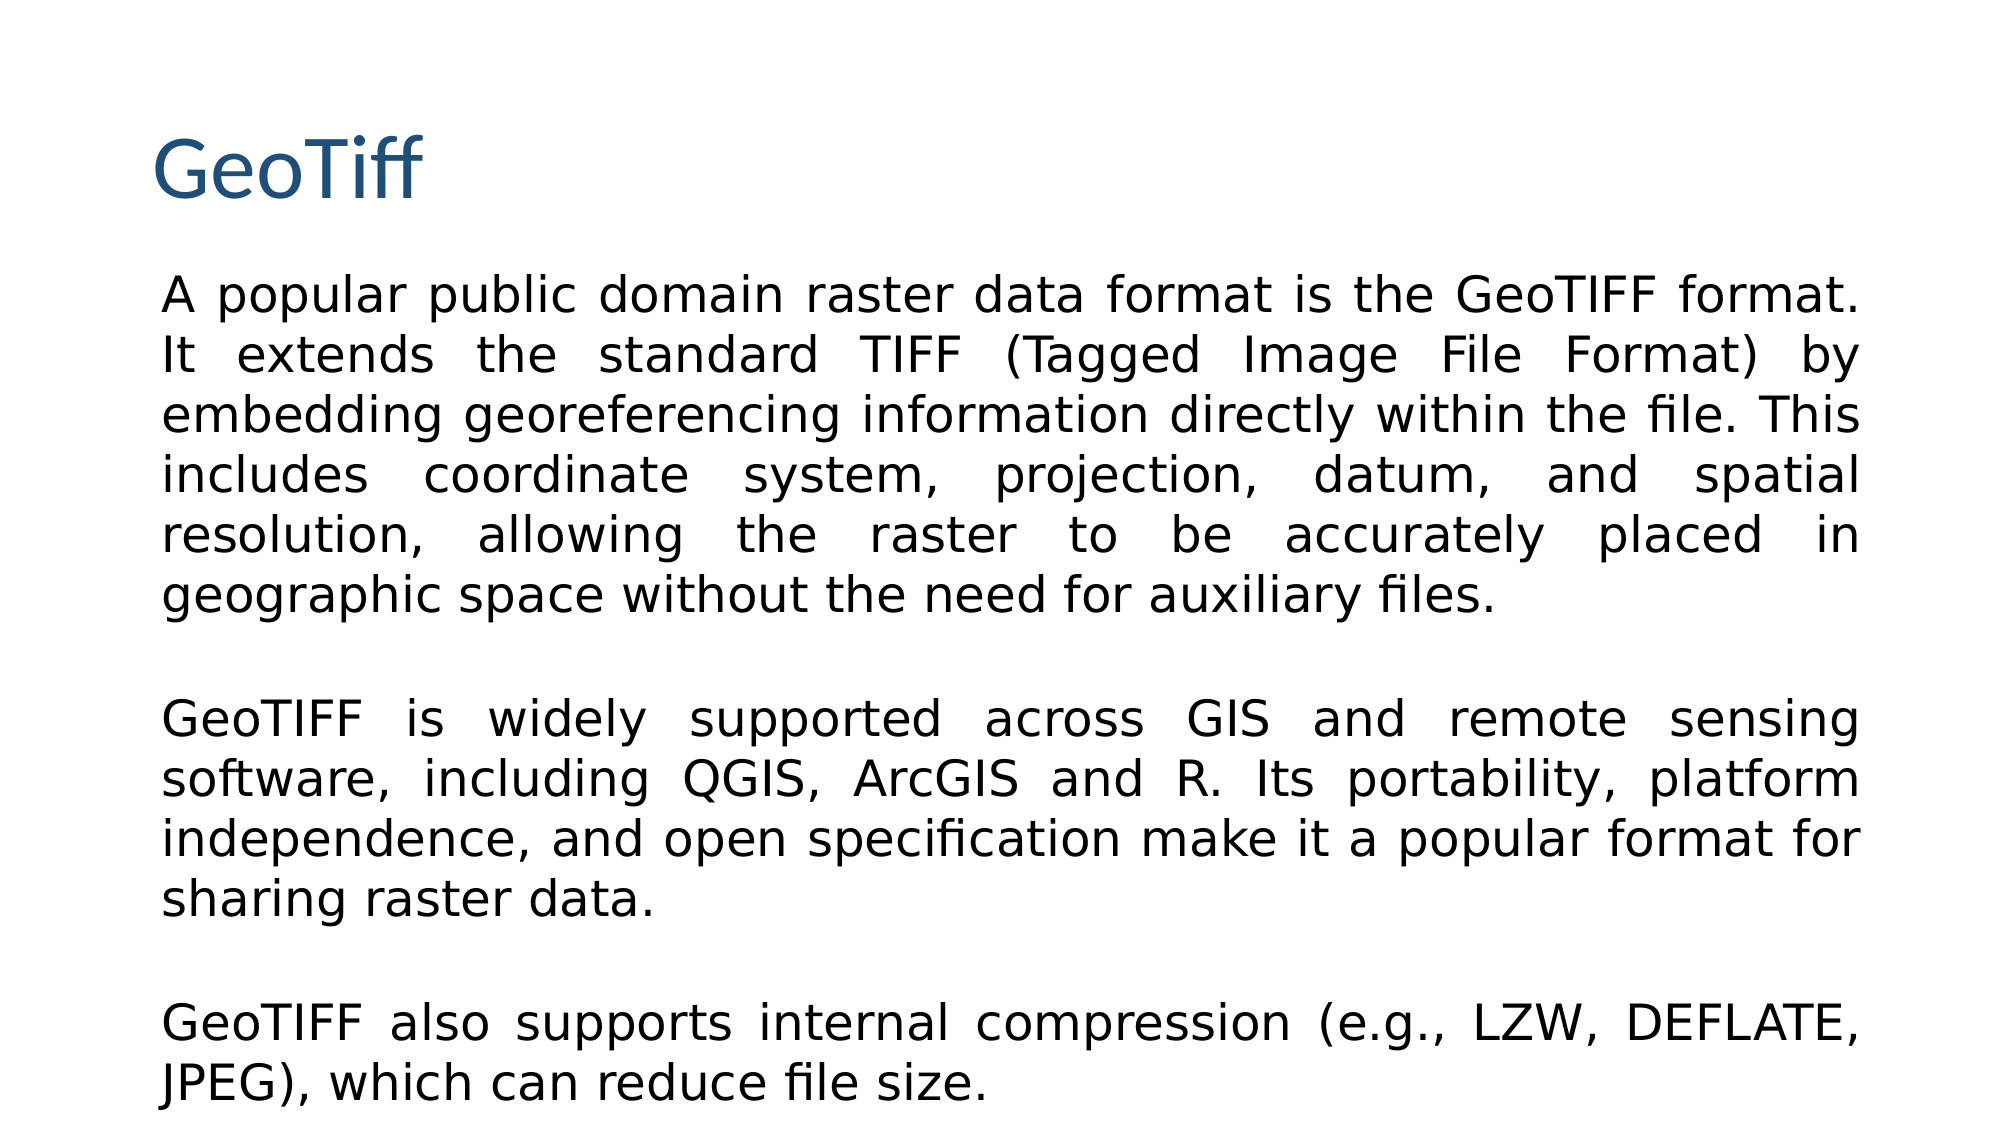

# GeoTiff
A popular public domain raster data format is the GeoTIFF format. It extends the standard TIFF (Tagged Image File Format) by embedding georeferencing information directly within the file. This includes coordinate system, projection, datum, and spatial resolution, allowing the raster to be accurately placed in geographic space without the need for auxiliary files.

GeoTIFF is widely supported across GIS and remote sensing software, including QGIS, ArcGIS and R. Its portability, platform independence, and open specification make it a popular format for sharing raster data.

GeoTIFF also supports internal compression (e.g., LZW, DEFLATE, JPEG), which can reduce file size.